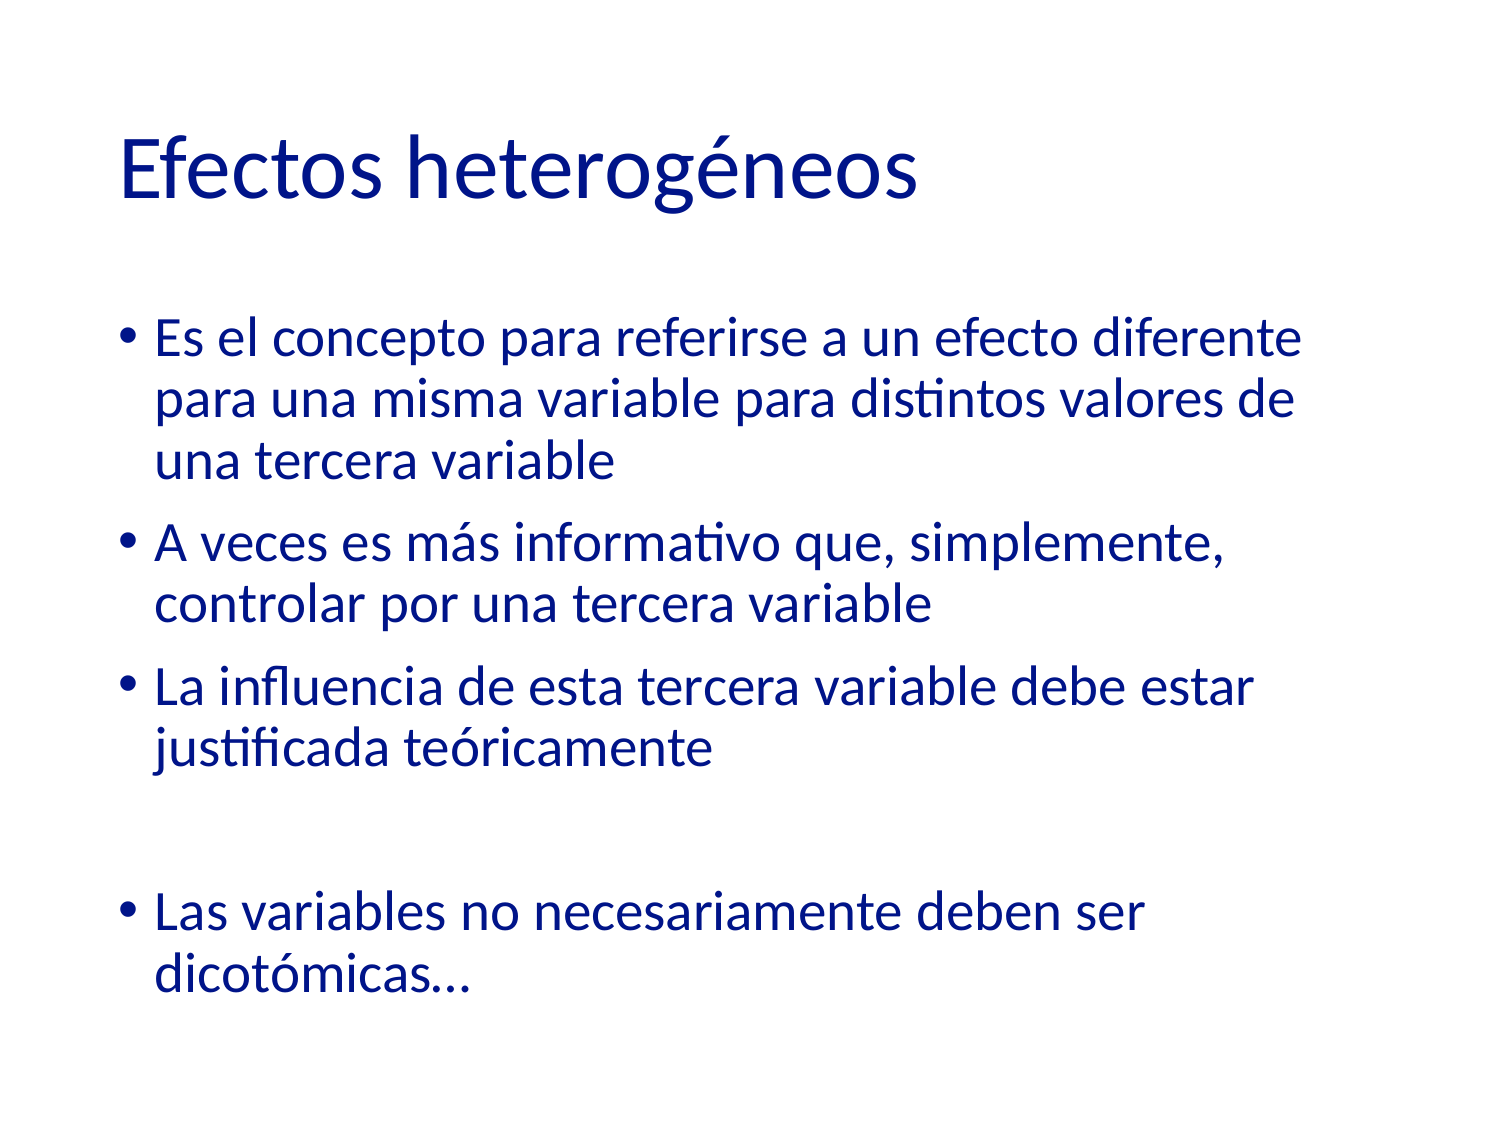

# Efectos heterogéneos
Es el concepto para referirse a un efecto diferente para una misma variable para distintos valores de una tercera variable
A veces es más informativo que, simplemente, controlar por una tercera variable
La influencia de esta tercera variable debe estar justificada teóricamente

Las variables no necesariamente deben ser dicotómicas…